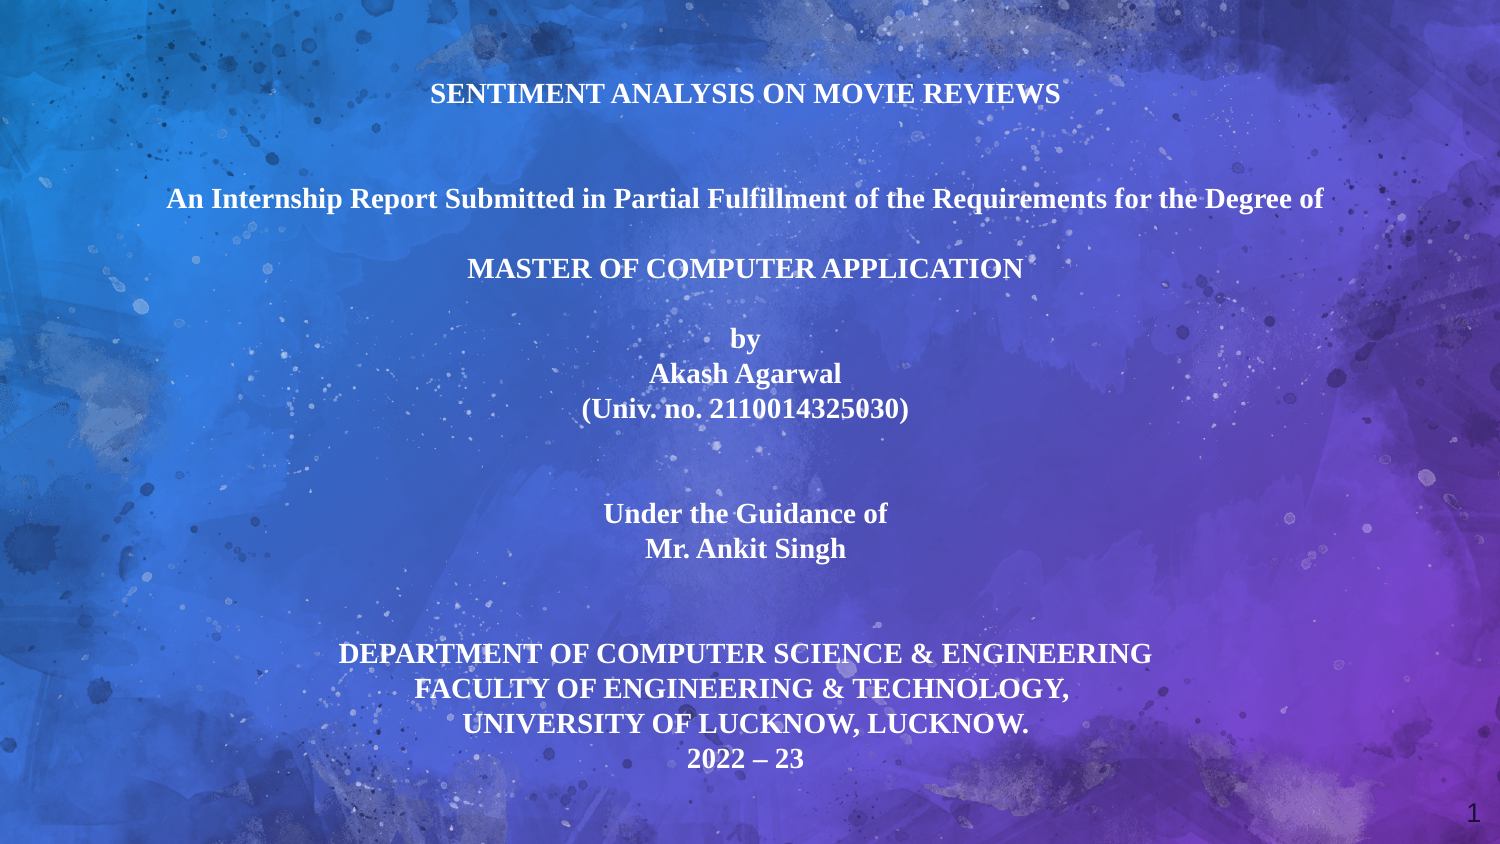

SENTIMENT ANALYSIS ON MOVIE REVIEWS

An Internship Report Submitted in Partial Fulfillment of the Requirements for the Degree of

MASTER OF COMPUTER APPLICATION

by
Akash Agarwal
(Univ. no. 2110014325030)

Under the Guidance of
Mr. Ankit Singh

DEPARTMENT OF COMPUTER SCIENCE & ENGINEERING
FACULTY OF ENGINEERING & TECHNOLOGY,
UNIVERSITY OF LUCKNOW, LUCKNOW.
2022 – 23
1